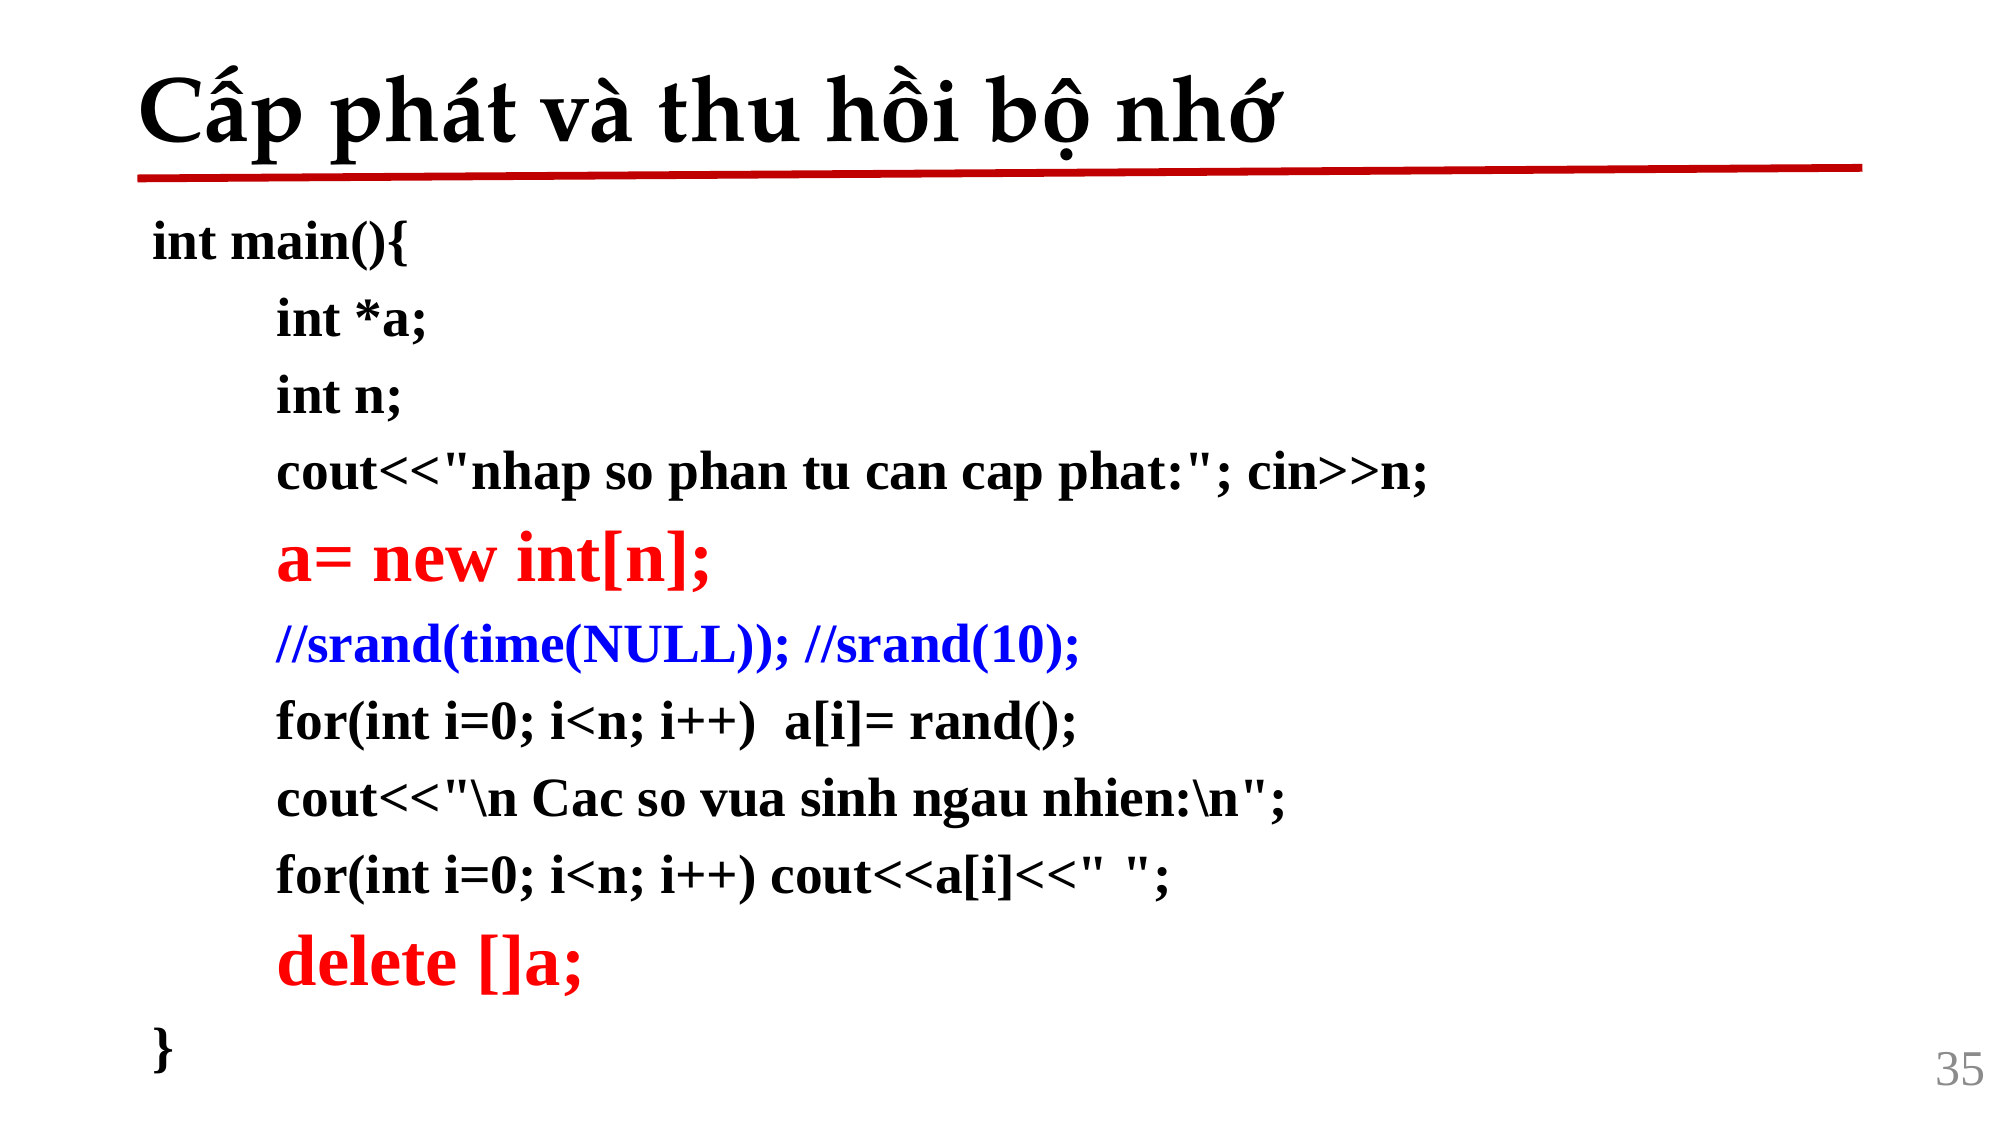

# Cấp phát và thu hồi bộ nhớ
int main(){
	int *a;
	int n;
	cout<<"nhap so phan tu can cap phat:"; cin>>n;
	a= new int[n];
	//srand(time(NULL)); //srand(10);
	for(int i=0; i<n; i++)  a[i]= rand();
	cout<<"\n Cac so vua sinh ngau nhien:\n";
	for(int i=0; i<n; i++) cout<<a[i]<<" ";
	delete []a;
}
35